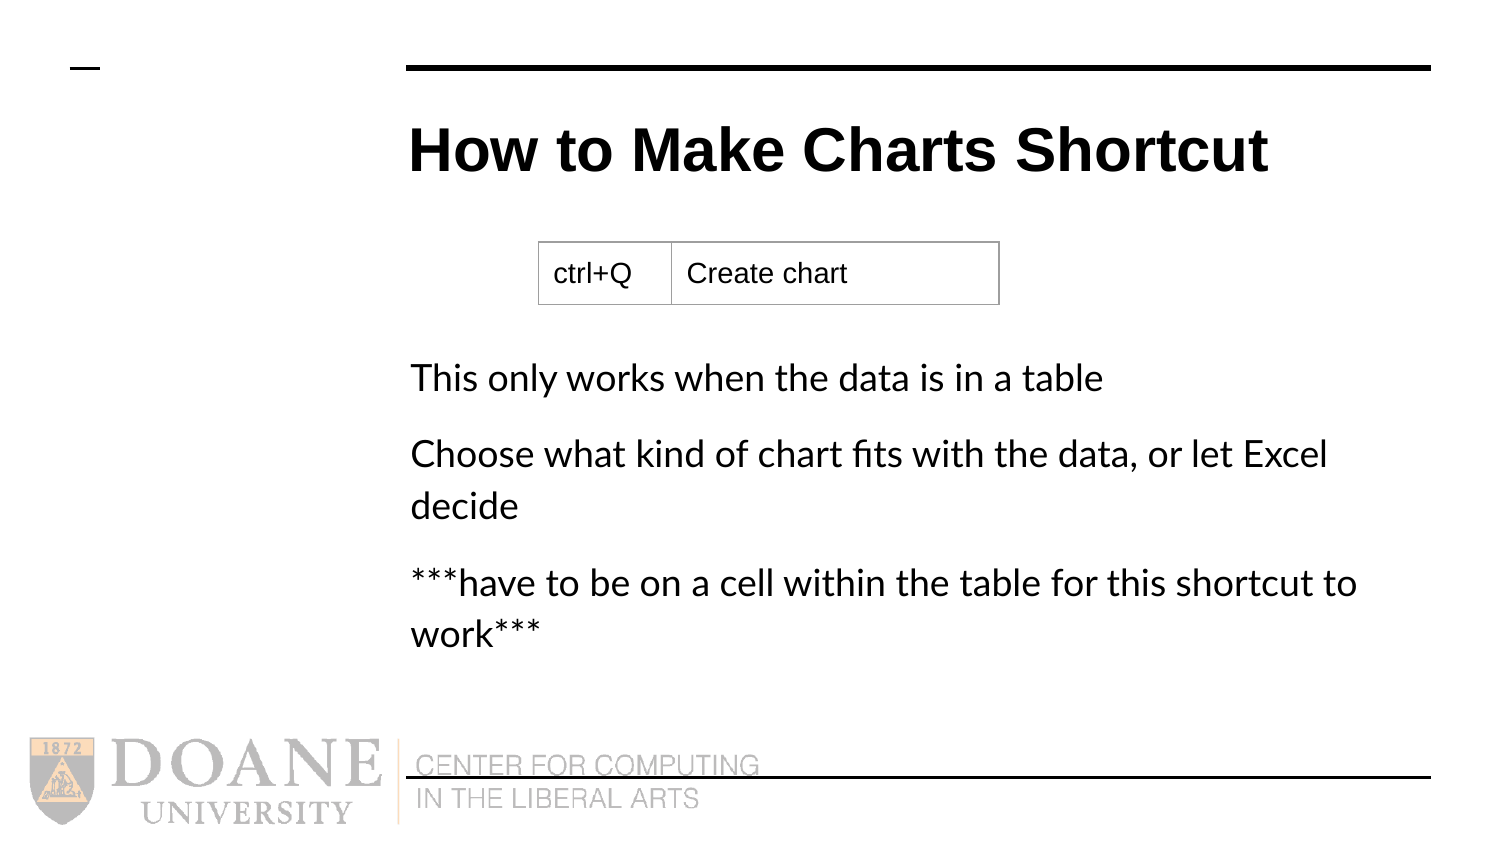

# How to Make Charts Shortcut
| ctrl+Q | Create chart |
| --- | --- |

This only works when the data is in a table
Choose what kind of chart fits with the data, or let Excel decide
***have to be on a cell within the table for this shortcut to work***